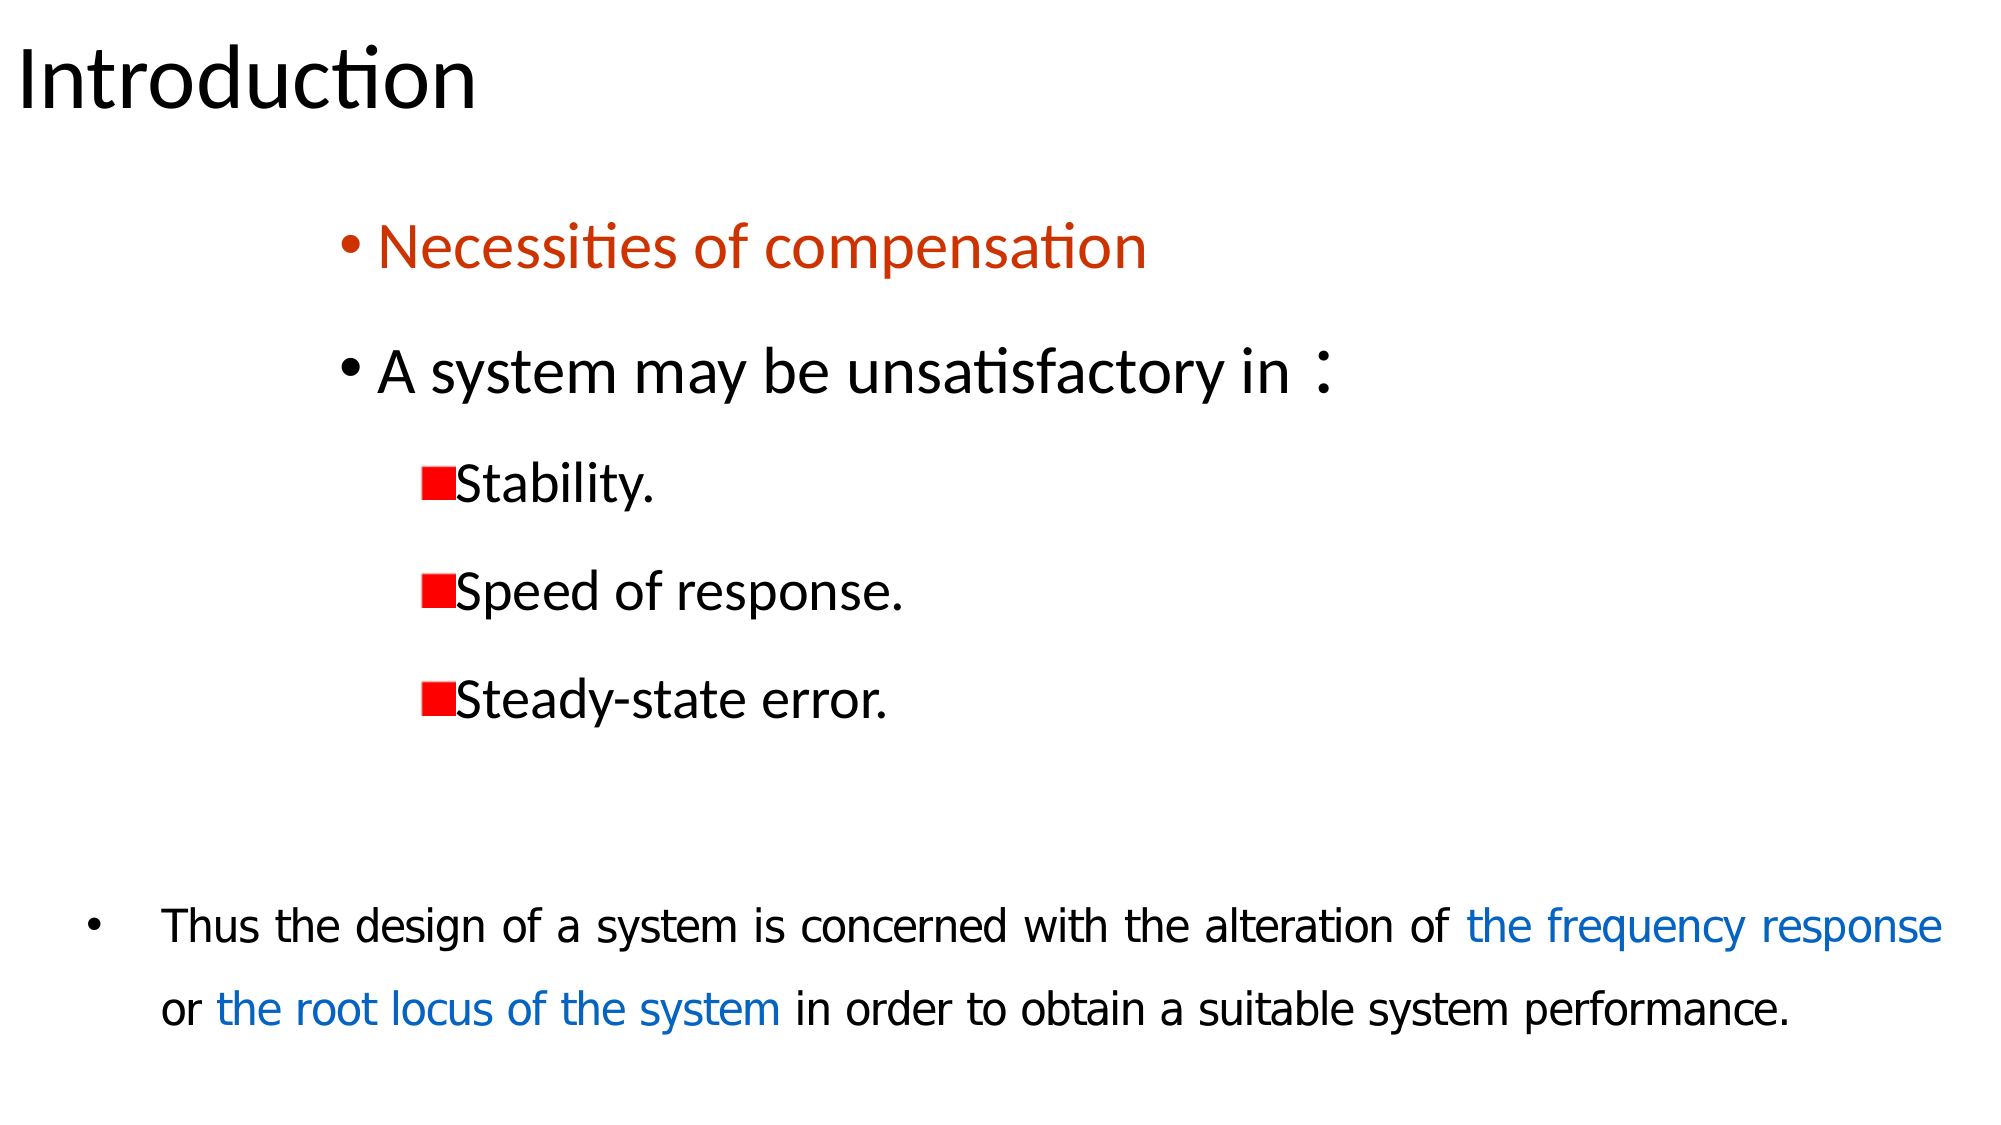

# Introduction
Necessities of compensation
A system may be unsatisfactory in：
Stability.
Speed of response.
Steady-state error.
Thus the design of a system is concerned with the alteration of the frequency response or the root locus of the system in order to obtain a suitable system performance.